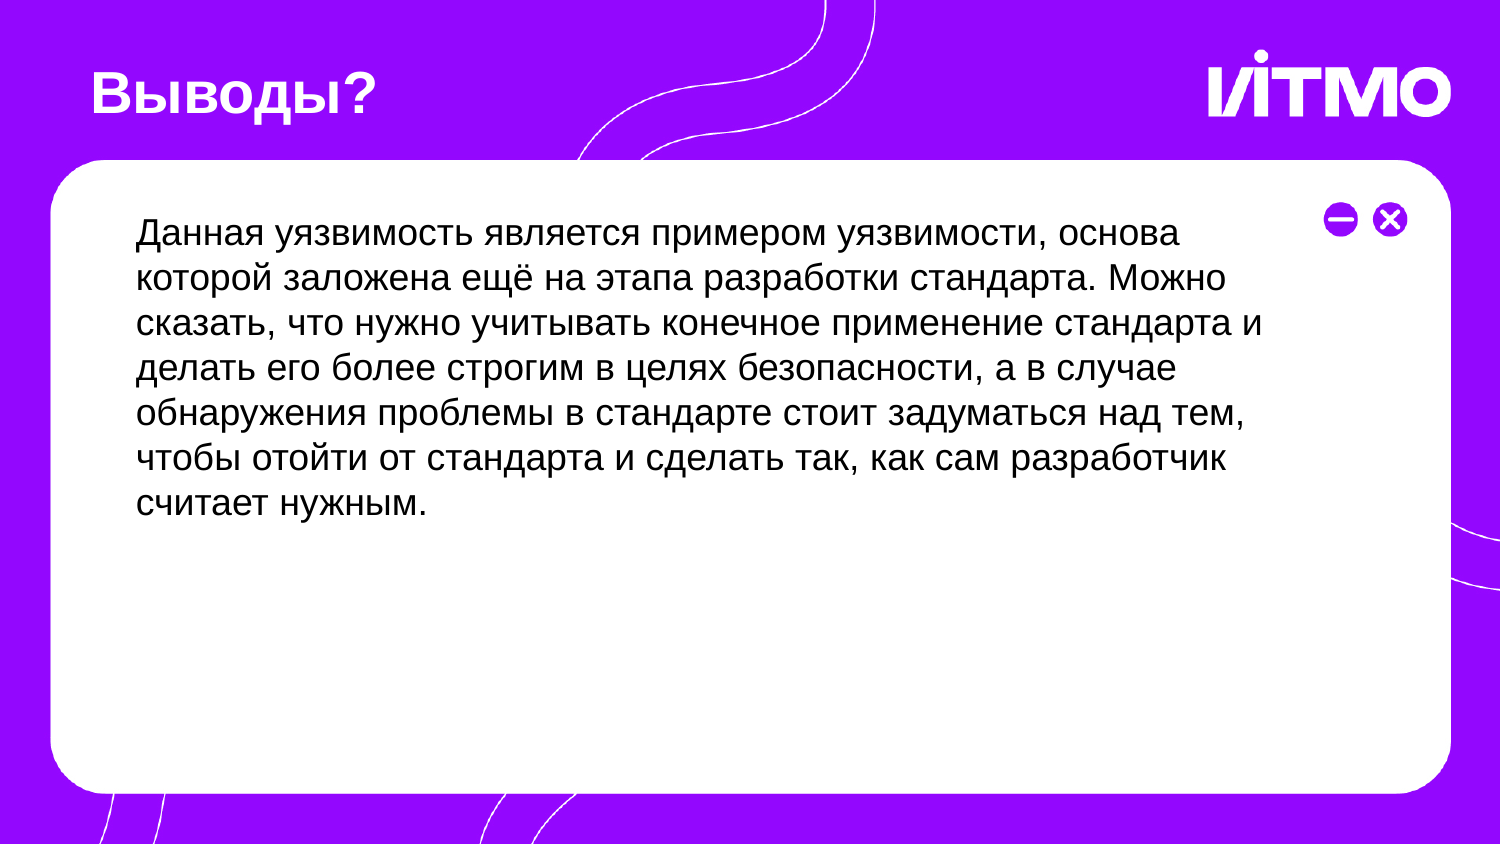

# Выводы?
Данная уязвимость является примером уязвимости, основа которой заложена ещё на этапа разработки стандарта. Можно сказать, что нужно учитывать конечное применение стандарта и делать его более строгим в целях безопасности, а в случае обнаружения проблемы в стандарте стоит задуматься над тем, чтобы отойти от стандарта и сделать так, как сам разработчик считает нужным.